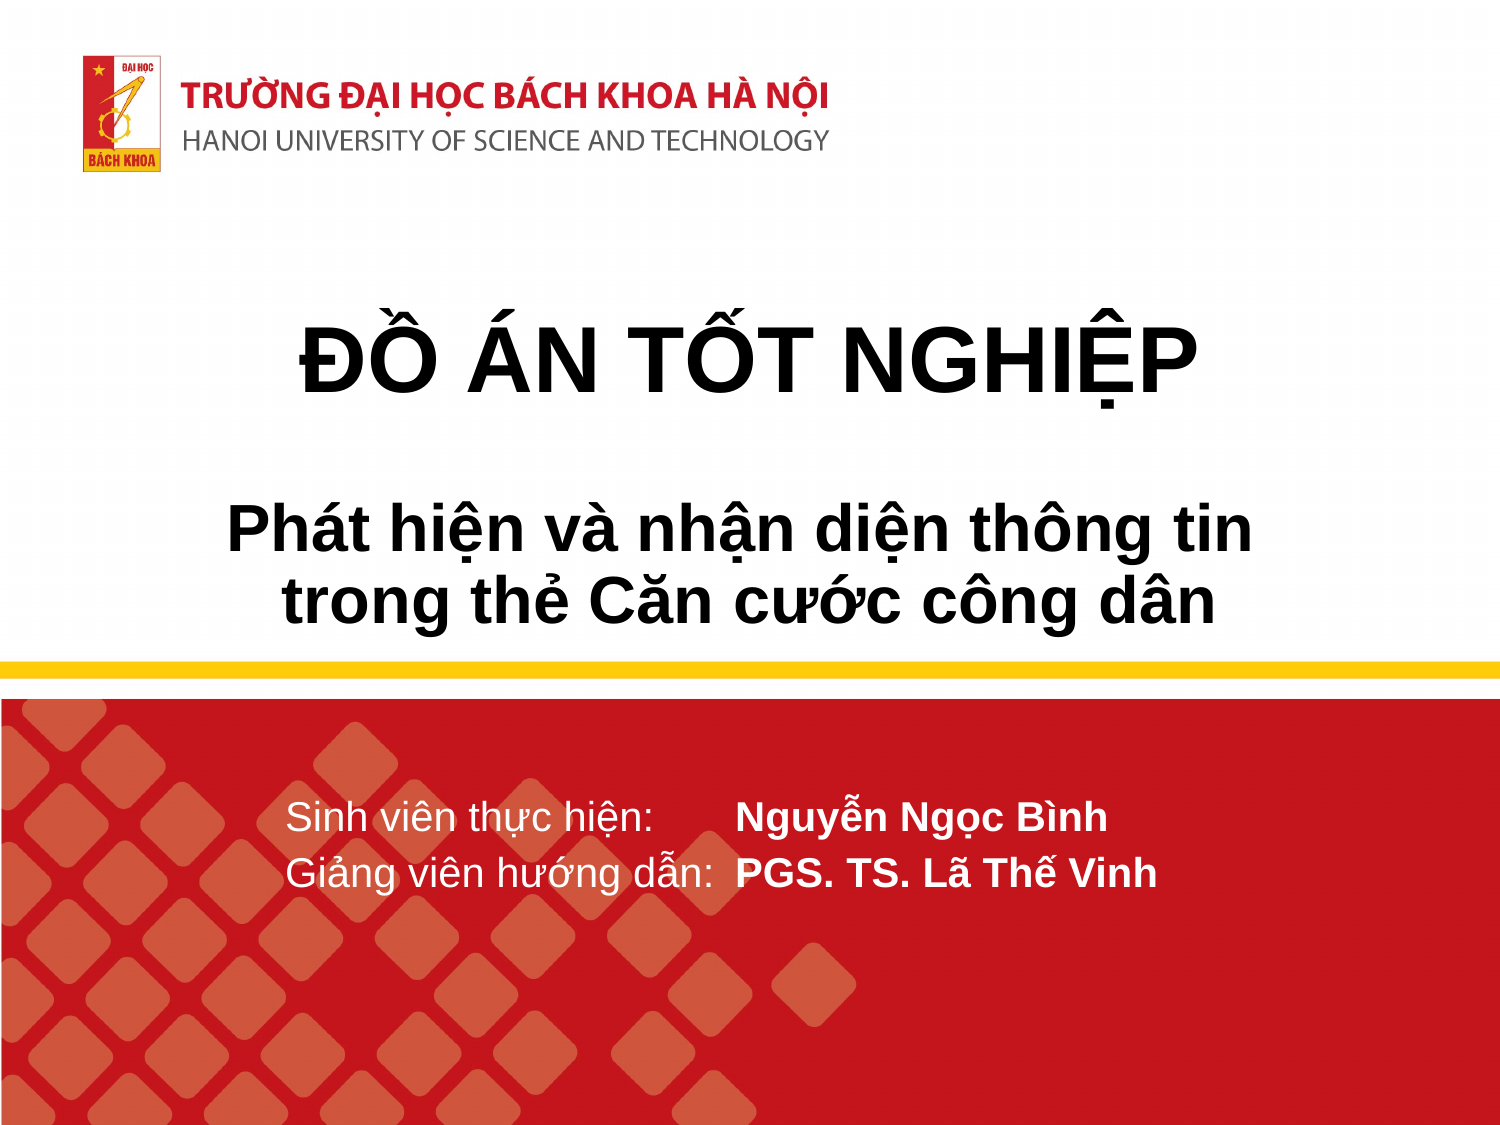

# ĐỒ ÁN TỐT NGHIỆP Phát hiện và nhận diện thông tin trong thẻ Căn cước công dân
Sinh viên thực hiện: 	Nguyễn Ngọc Bình
Giảng viên hướng dẫn:	PGS. TS. Lã Thế Vinh